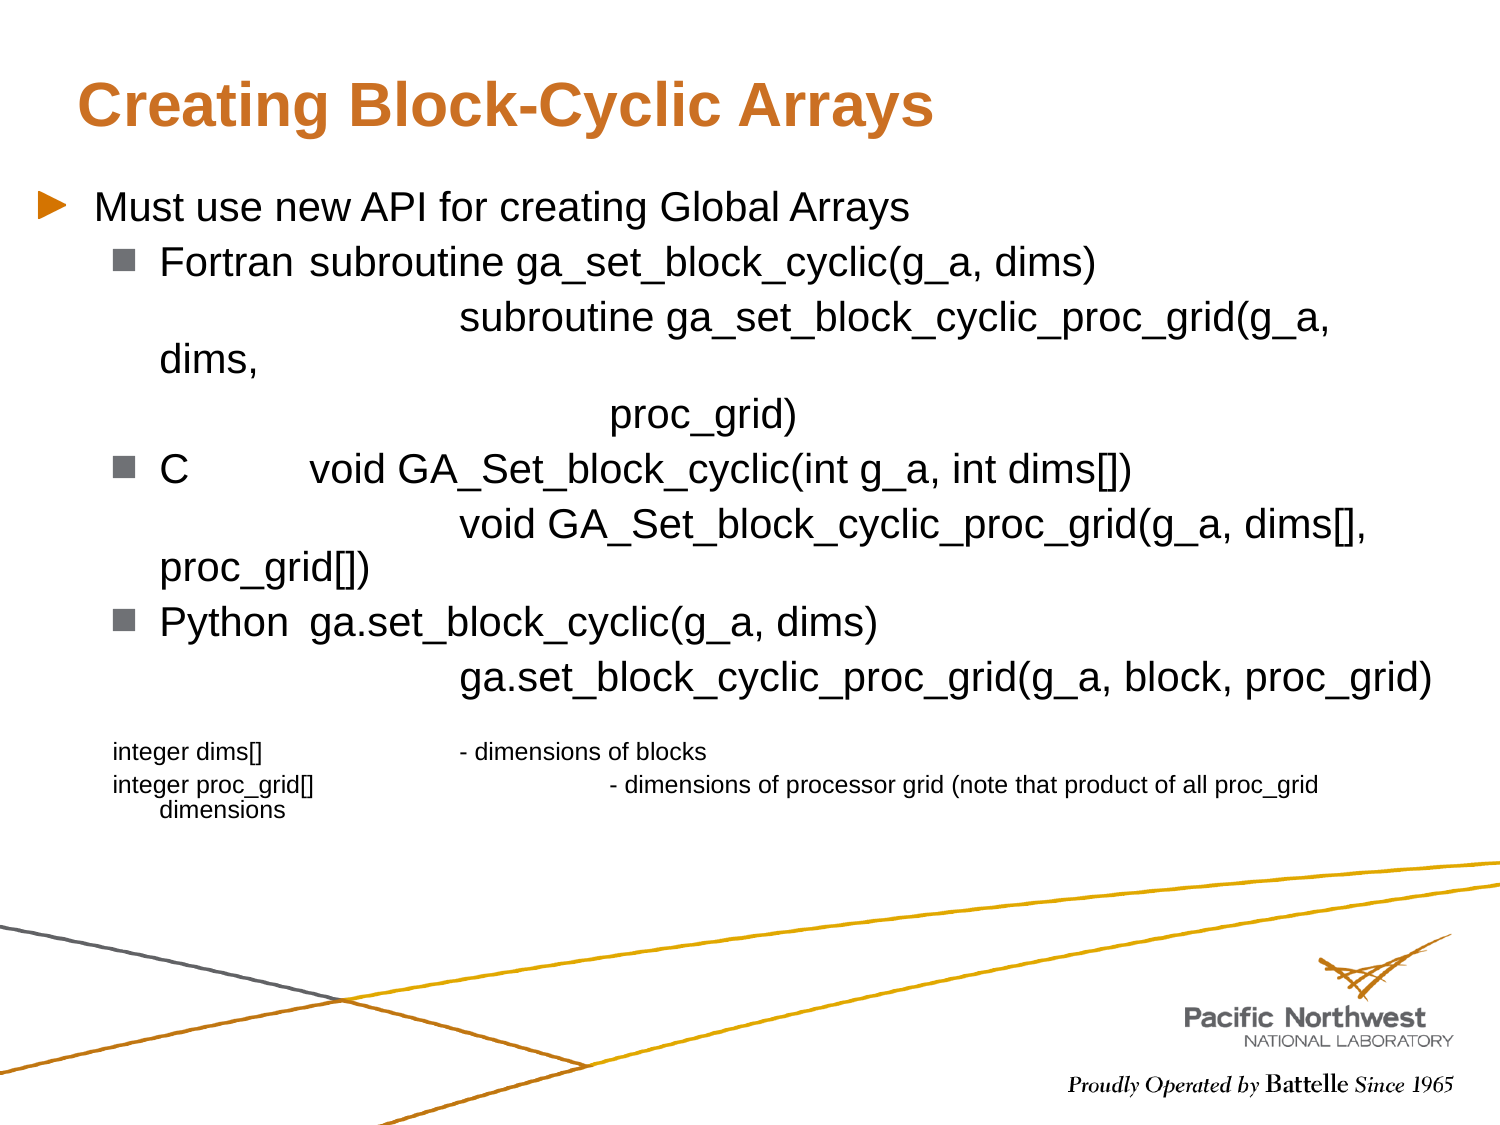

# Creating Block-Cyclic Arrays
Must use new API for creating Global Arrays
Fortran	subroutine ga_set_block_cyclic(g_a, dims)
			subroutine ga_set_block_cyclic_proc_grid(g_a, dims,
				proc_grid)
C	void GA_Set_block_cyclic(int g_a, int dims[])
			void GA_Set_block_cyclic_proc_grid(g_a, dims[], proc_grid[])
Python	ga.set_block_cyclic(g_a, dims)
			ga.set_block_cyclic_proc_grid(g_a, block, proc_grid)

integer dims[]		- dimensions of blocks
integer proc_grid[]		- dimensions of processor grid (note that product of all proc_grid dimensions